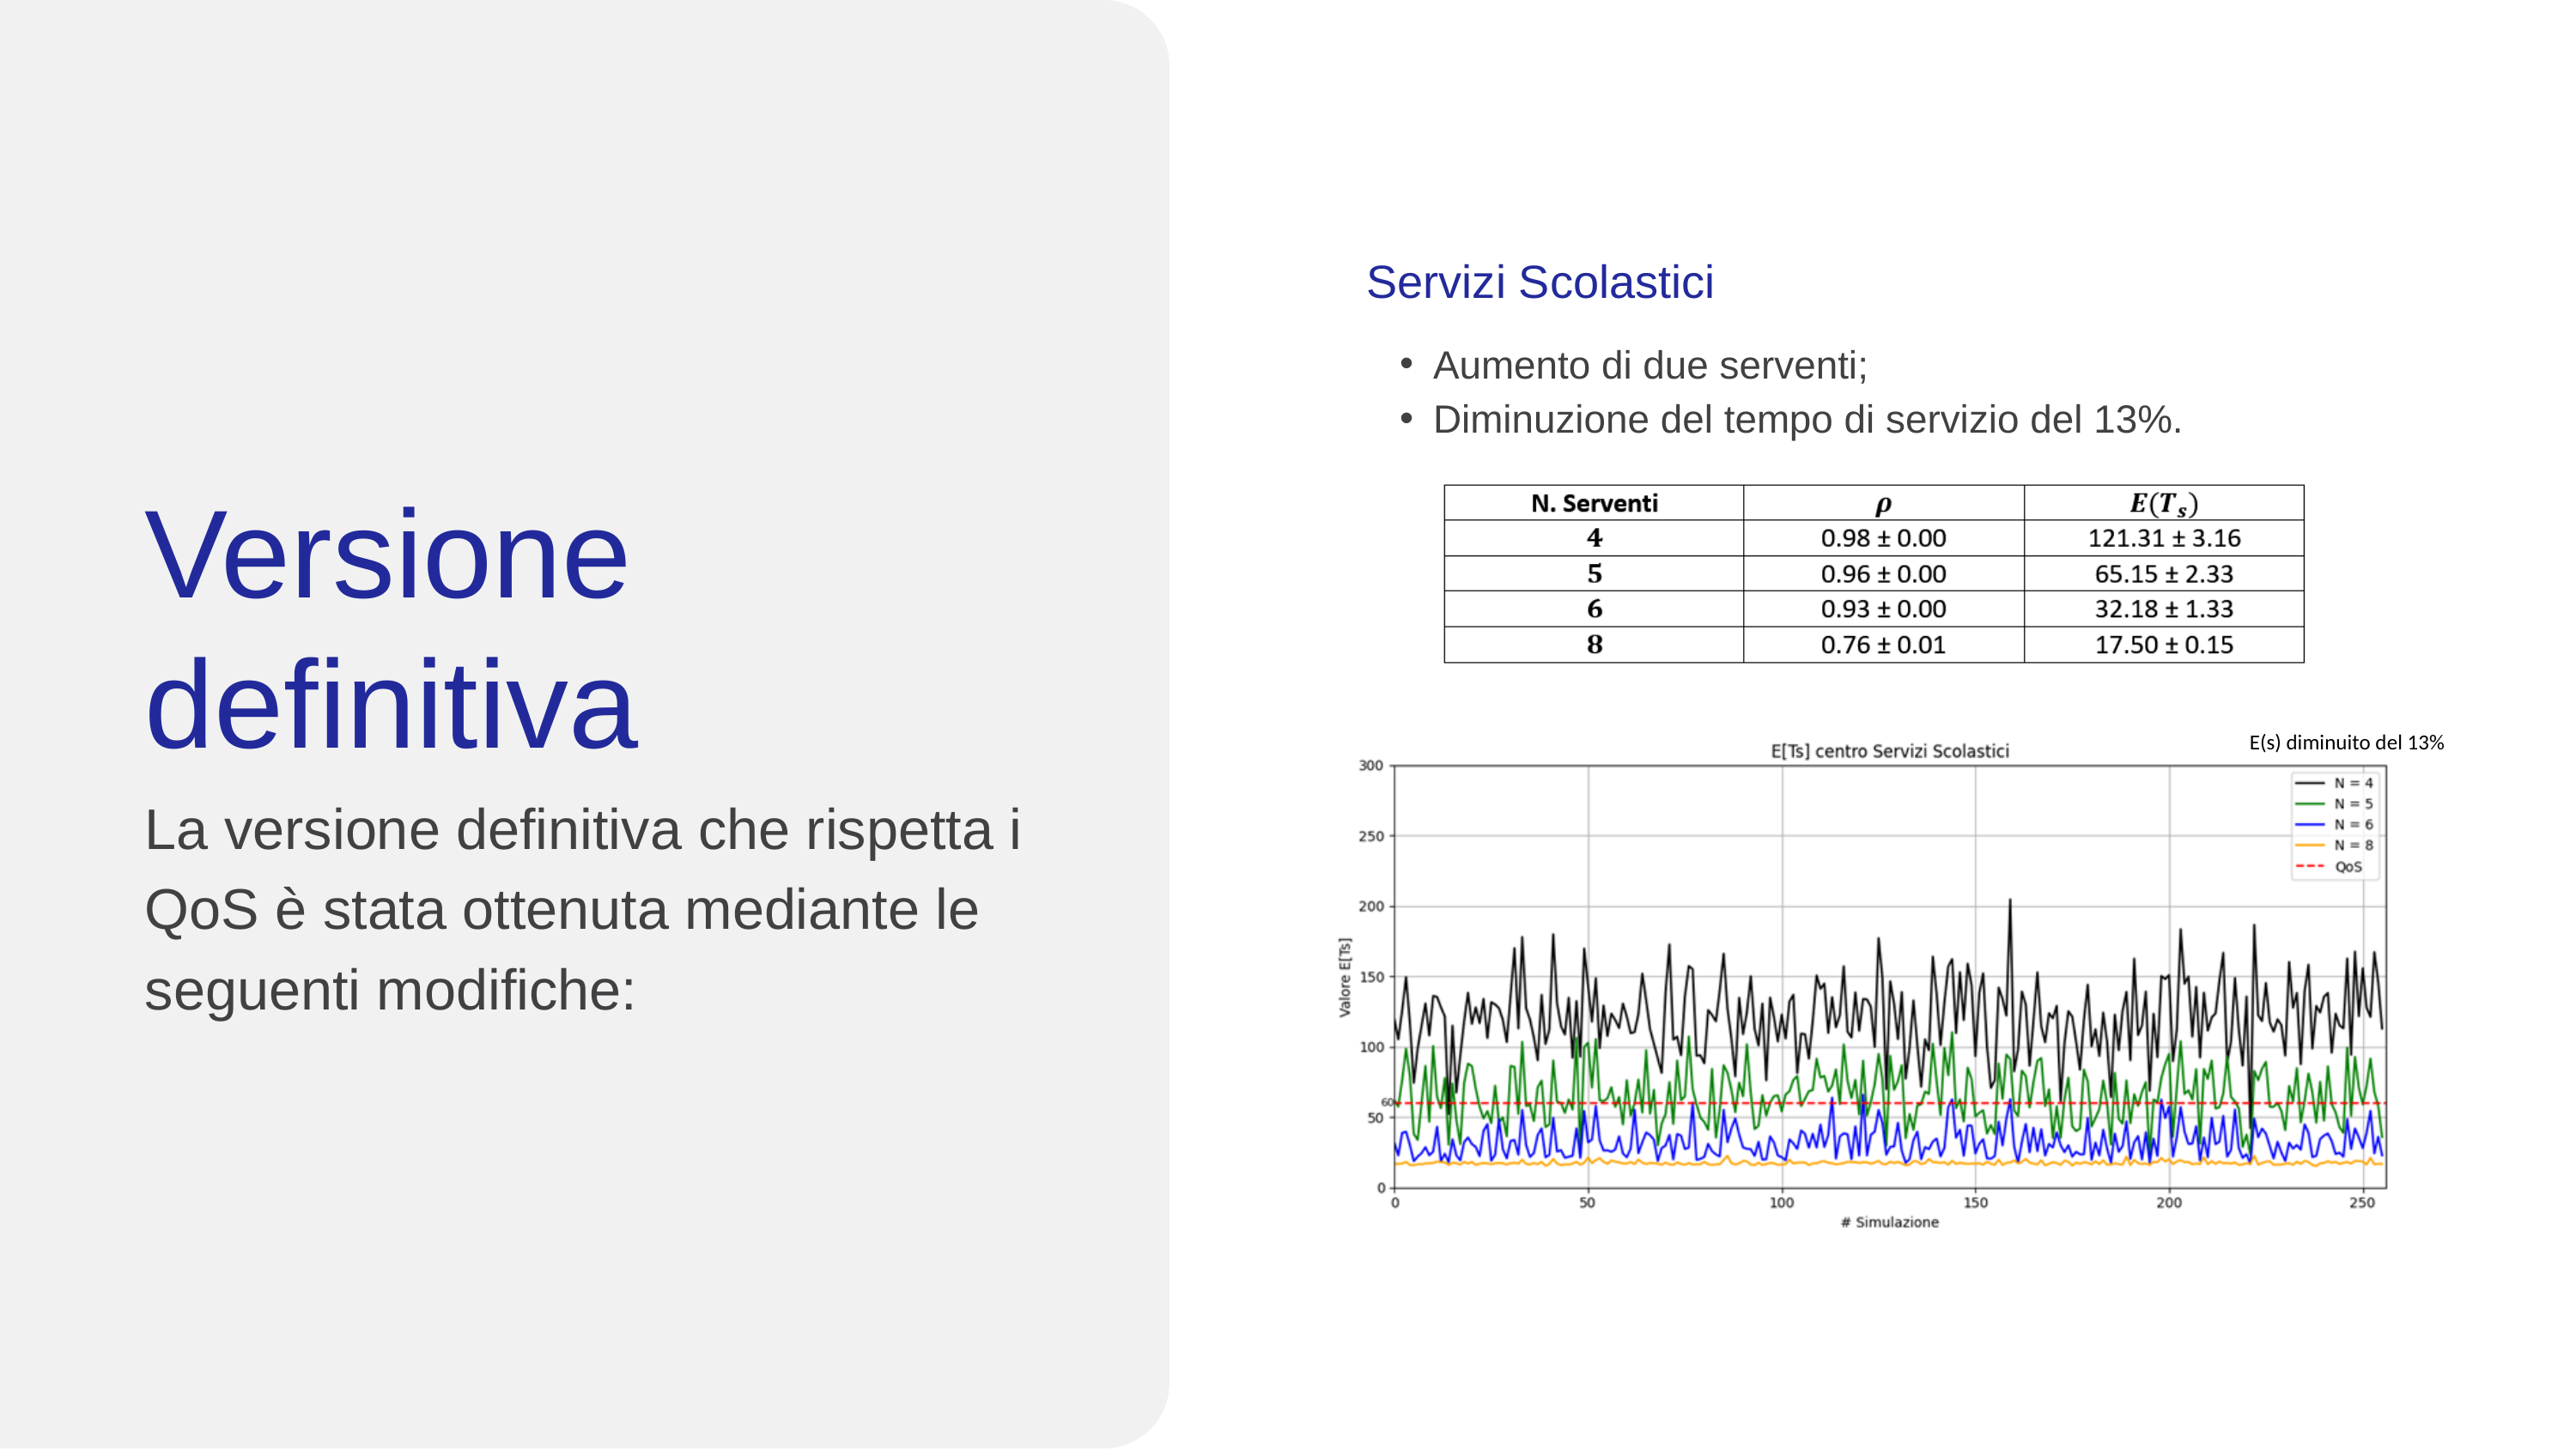

Servizi Scolastici
Aumento di due serventi;
Diminuzione del tempo di servizio del 13%.
Versione definitiva
La versione definitiva che rispetta i QoS è stata ottenuta mediante le seguenti modifiche:

E(s) diminuito del 13%